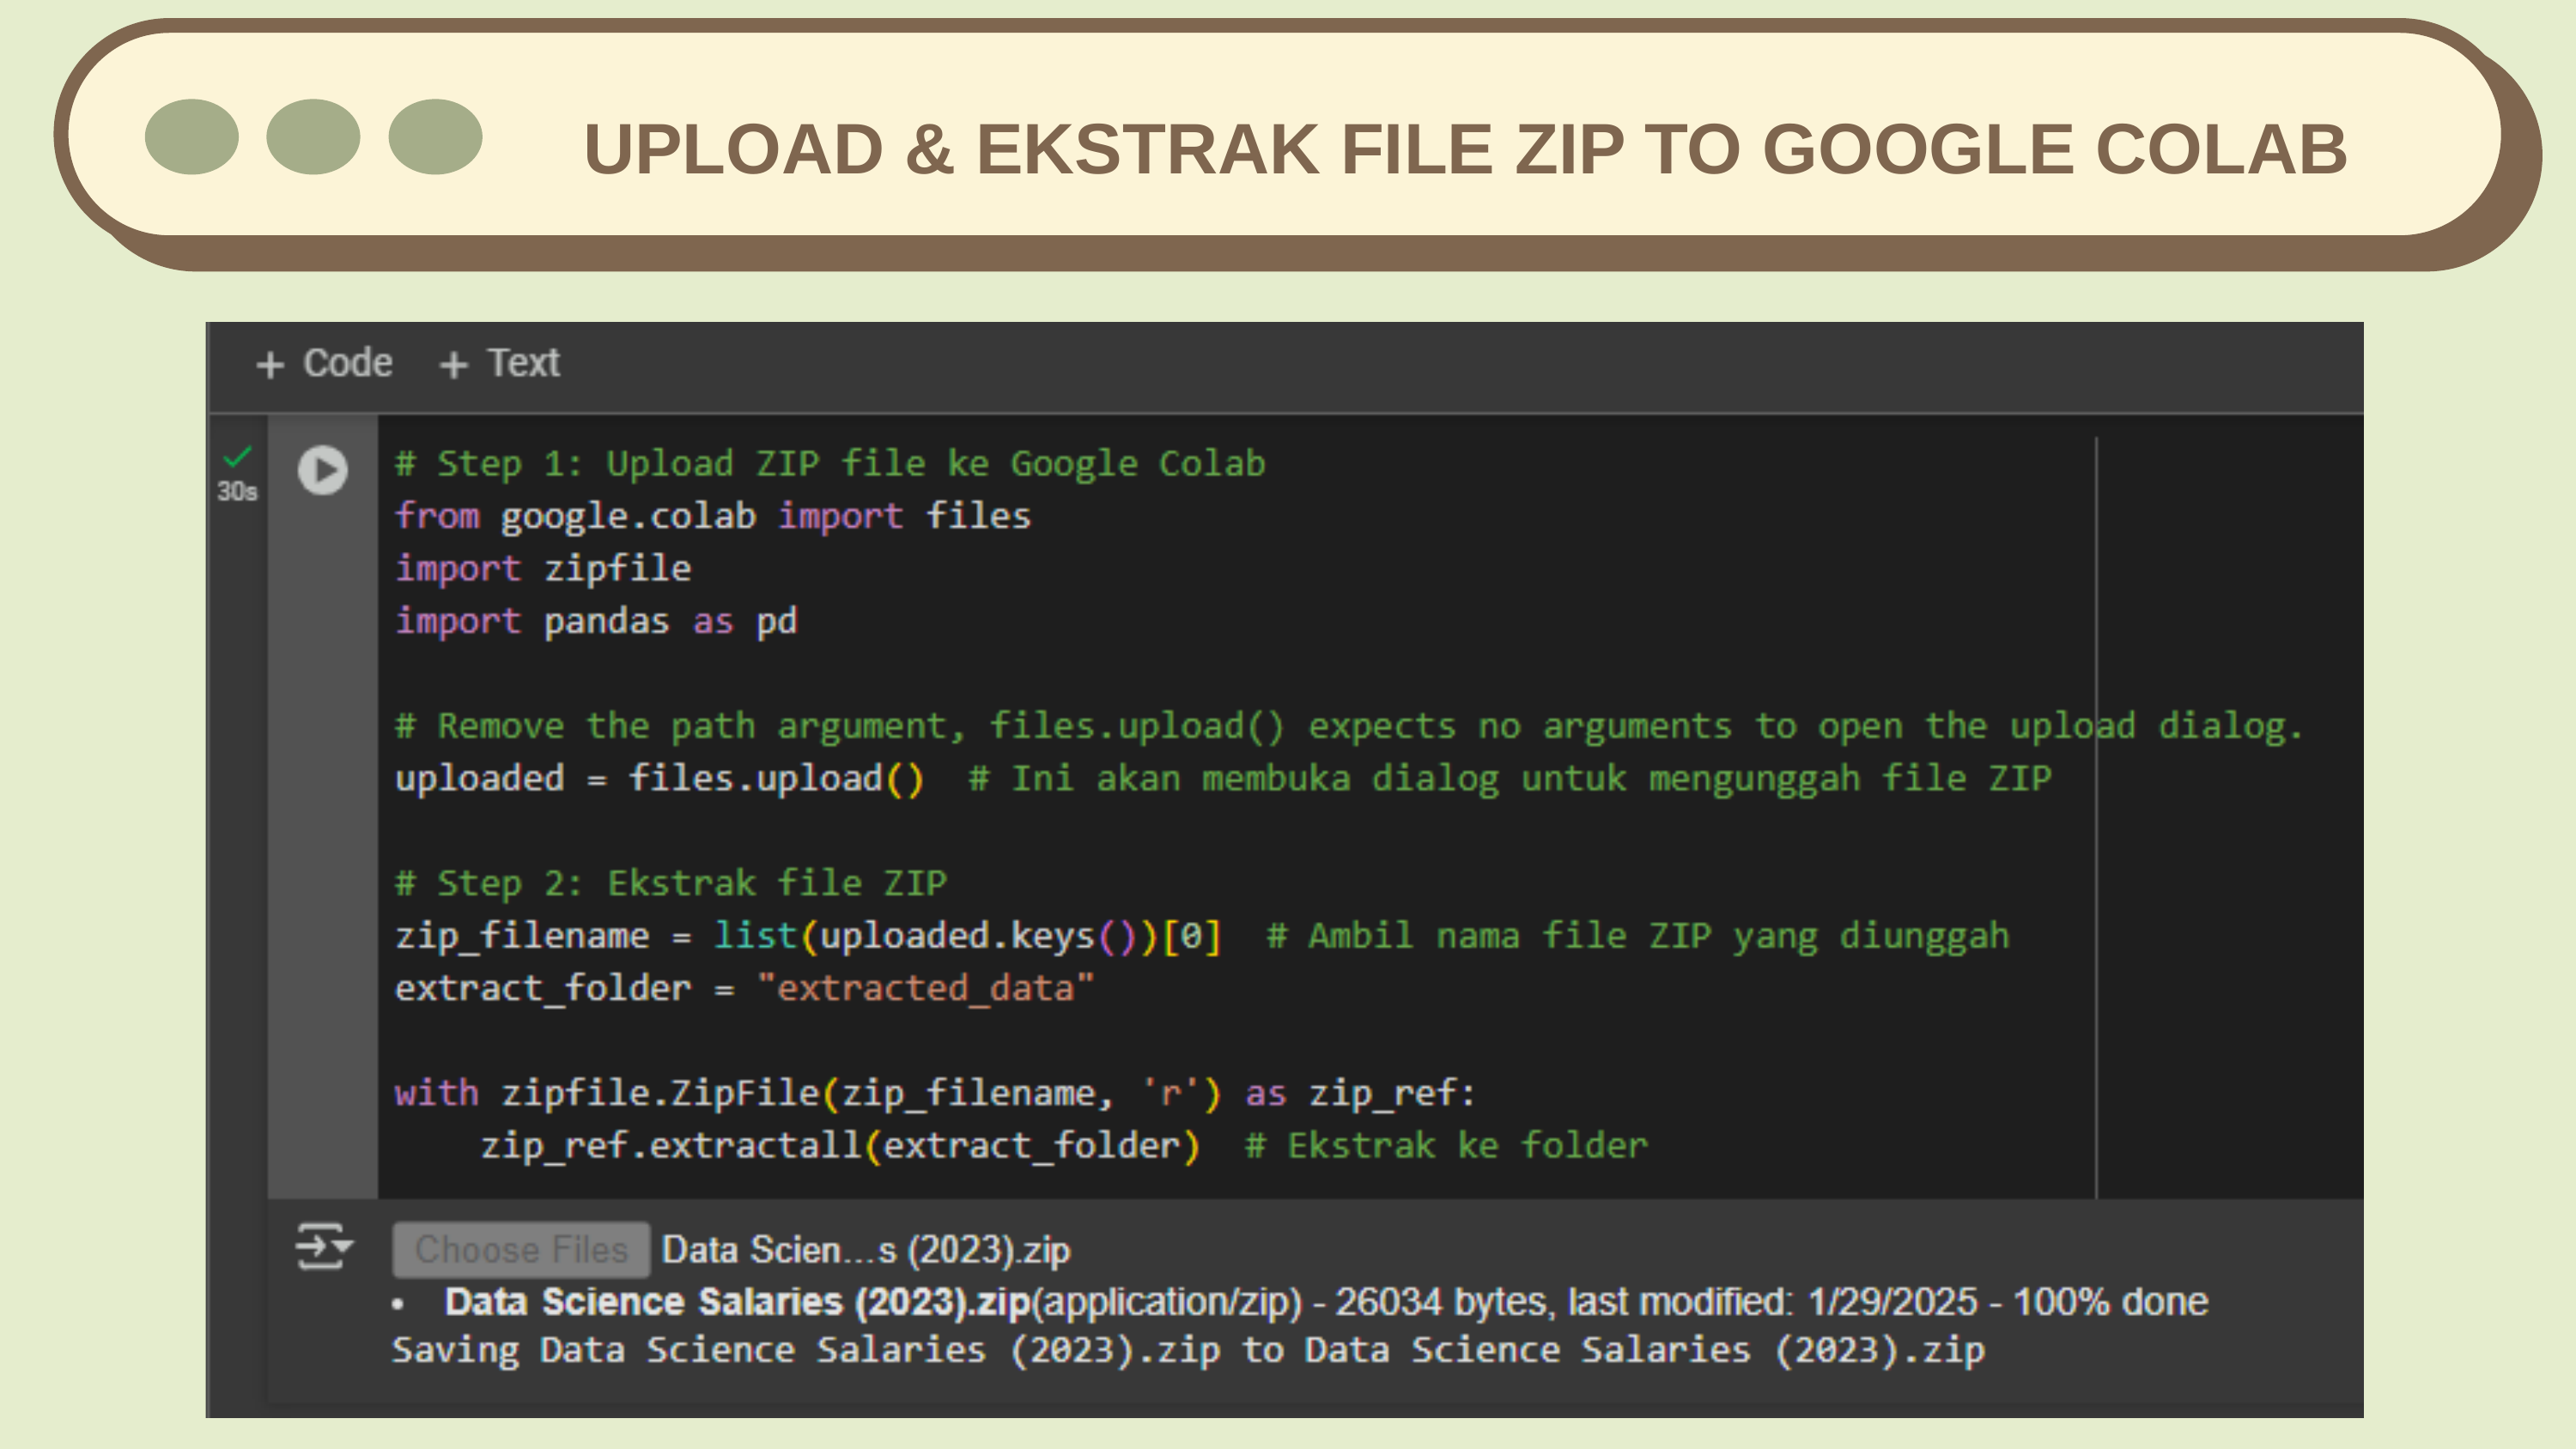

UPLOAD & EKSTRAK FILE ZIP TO GOOGLE COLAB